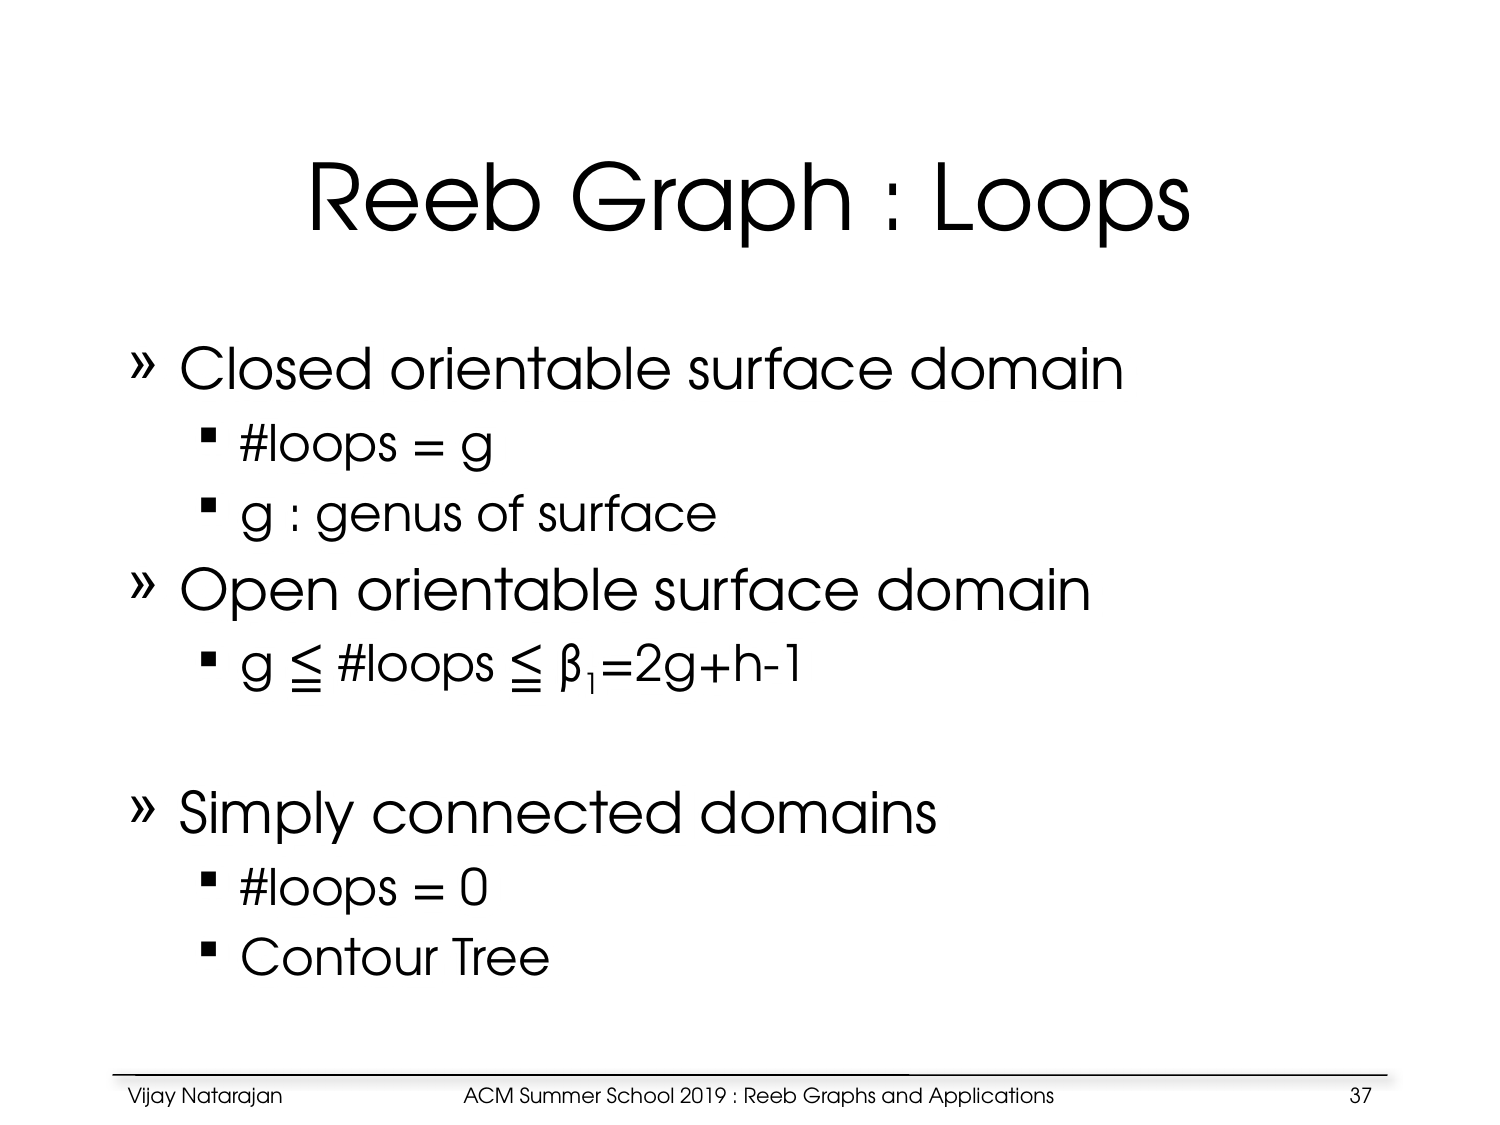

# Reeb Graph : Loops
Closed orientable surface domain
#loops = g
g : genus of surface
Open orientable surface domain
g ≦ #loops ≦ β1=2g+h-1

Simply connected domains
#loops = 0
Contour Tree
Vijay Natarajan
ACM Summer School 2019 : Reeb Graphs and Applications
37